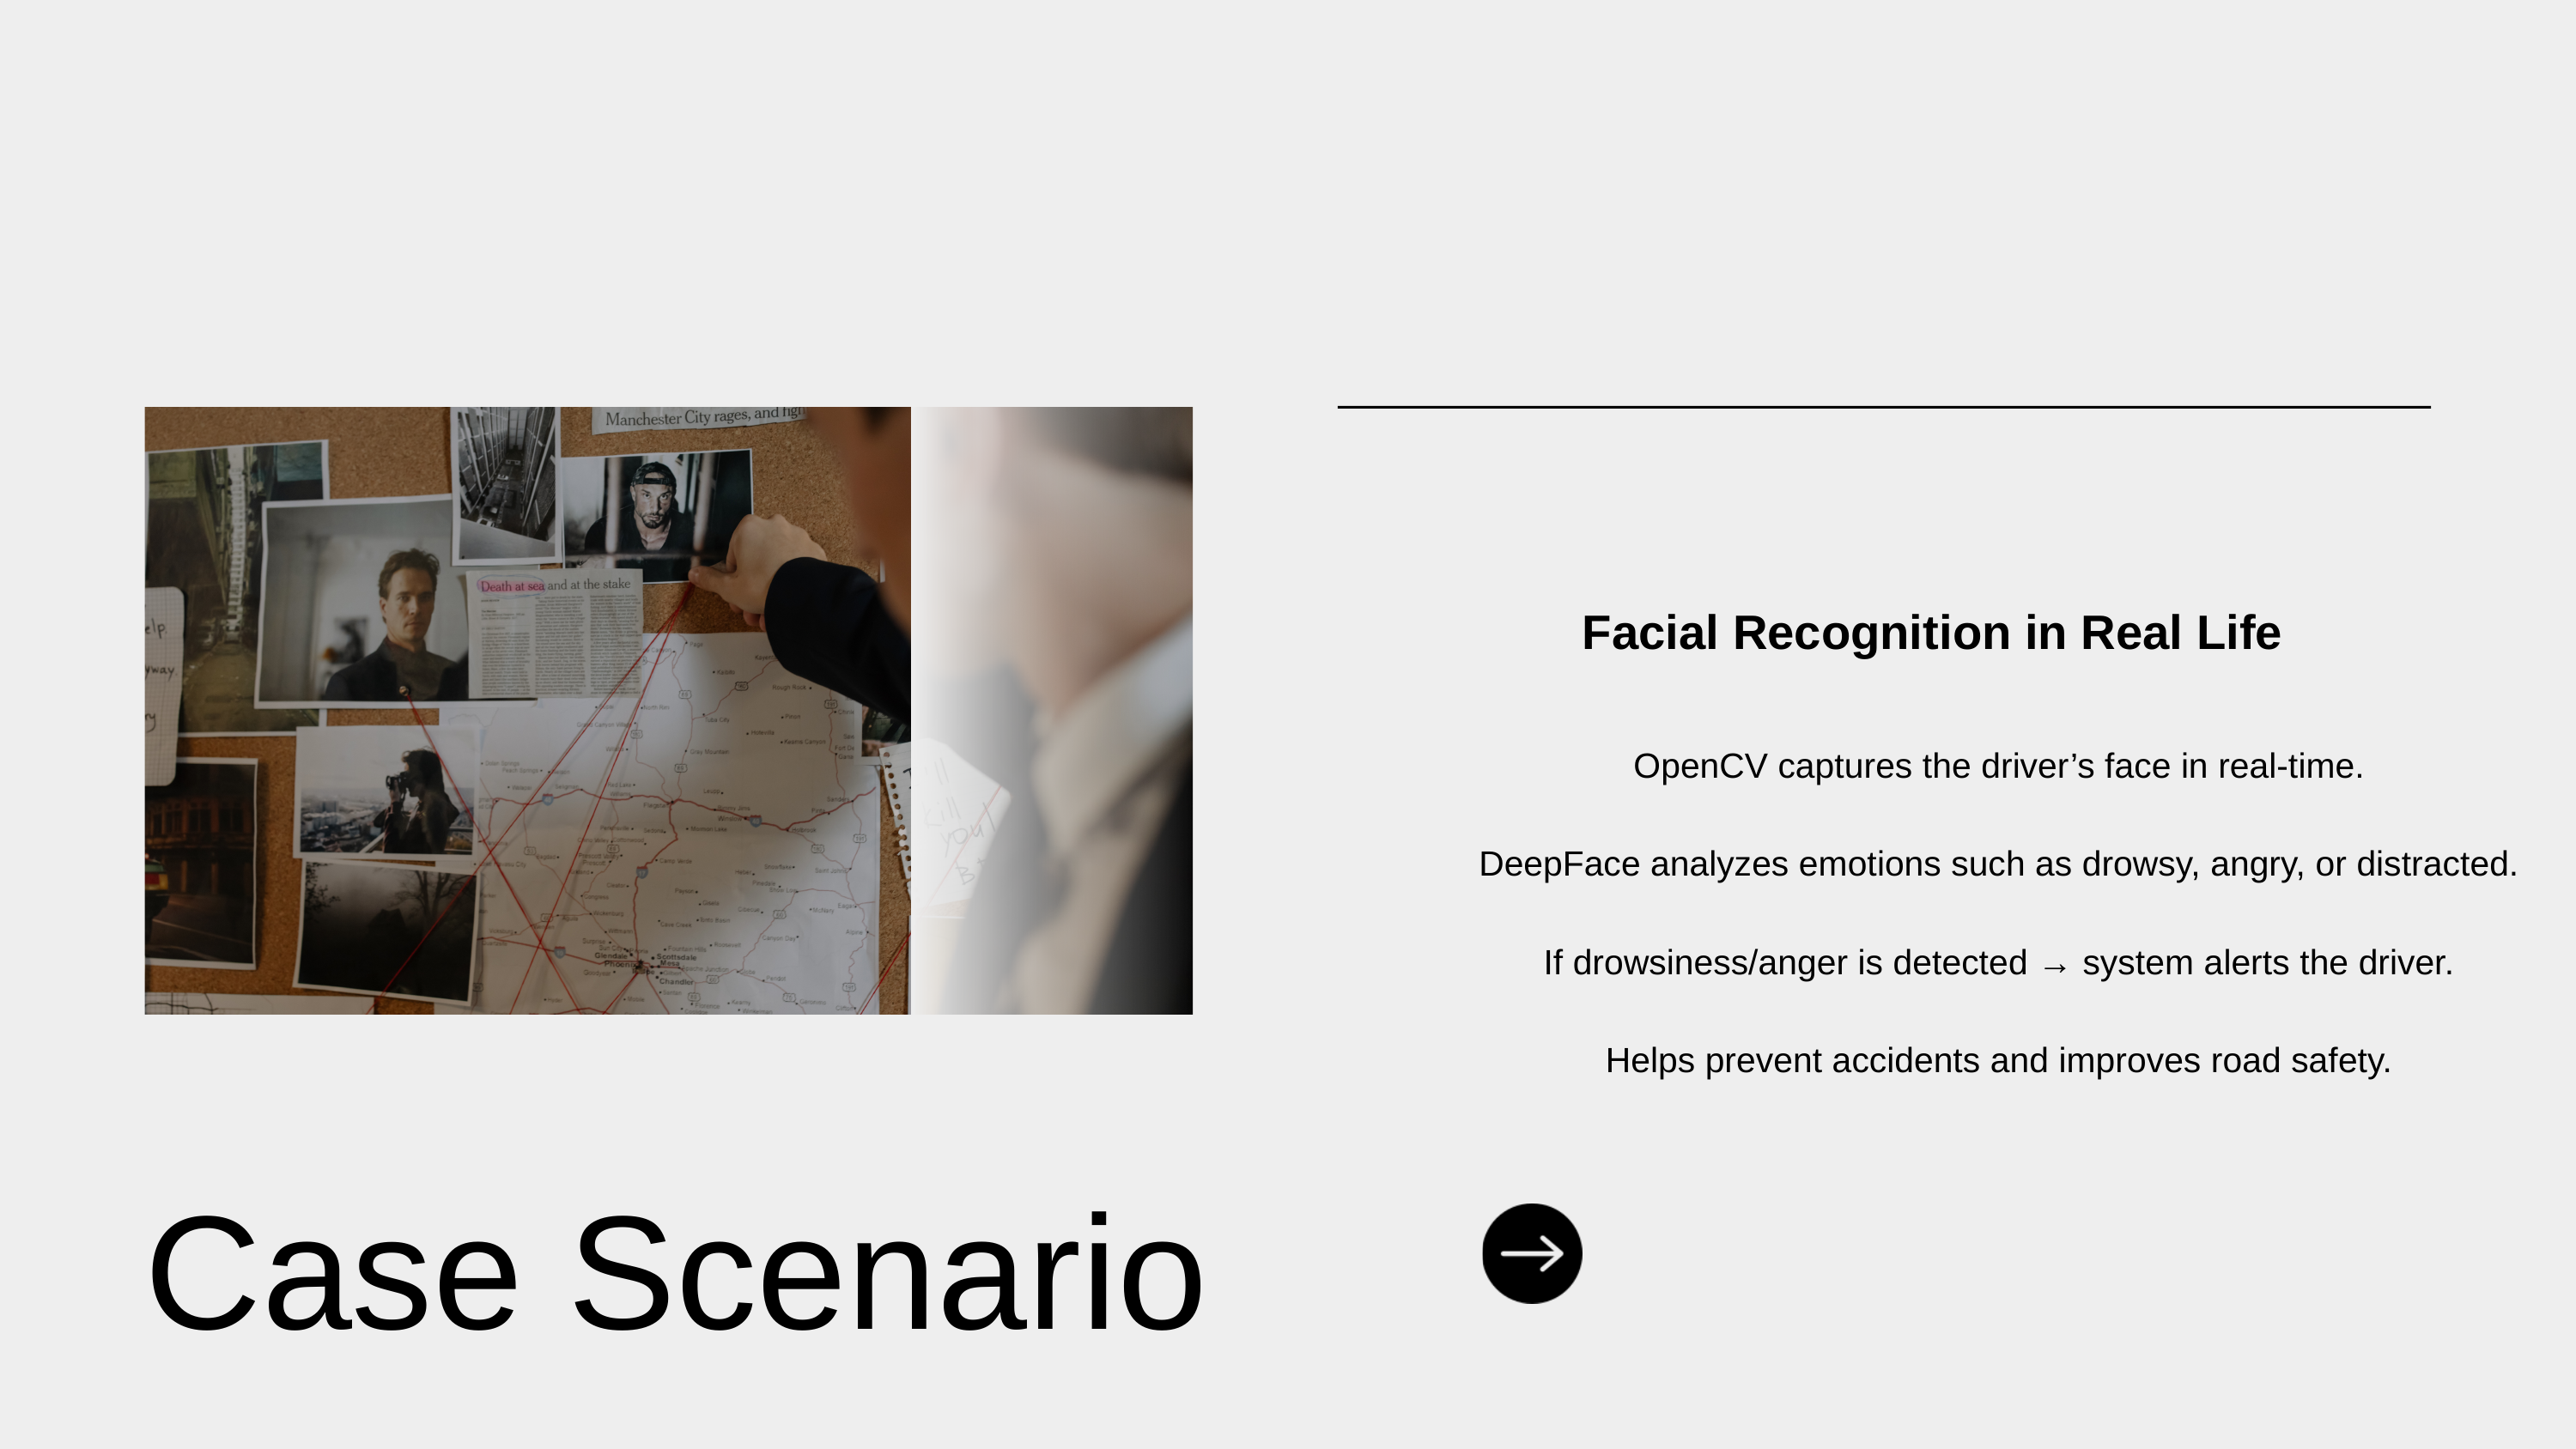

Facial Recognition in Real Life
OpenCV captures the driver’s face in real-time.

DeepFace analyzes emotions such as drowsy, angry, or distracted.

If drowsiness/anger is detected → system alerts the driver.

Helps prevent accidents and improves road safety.
Case Scenario